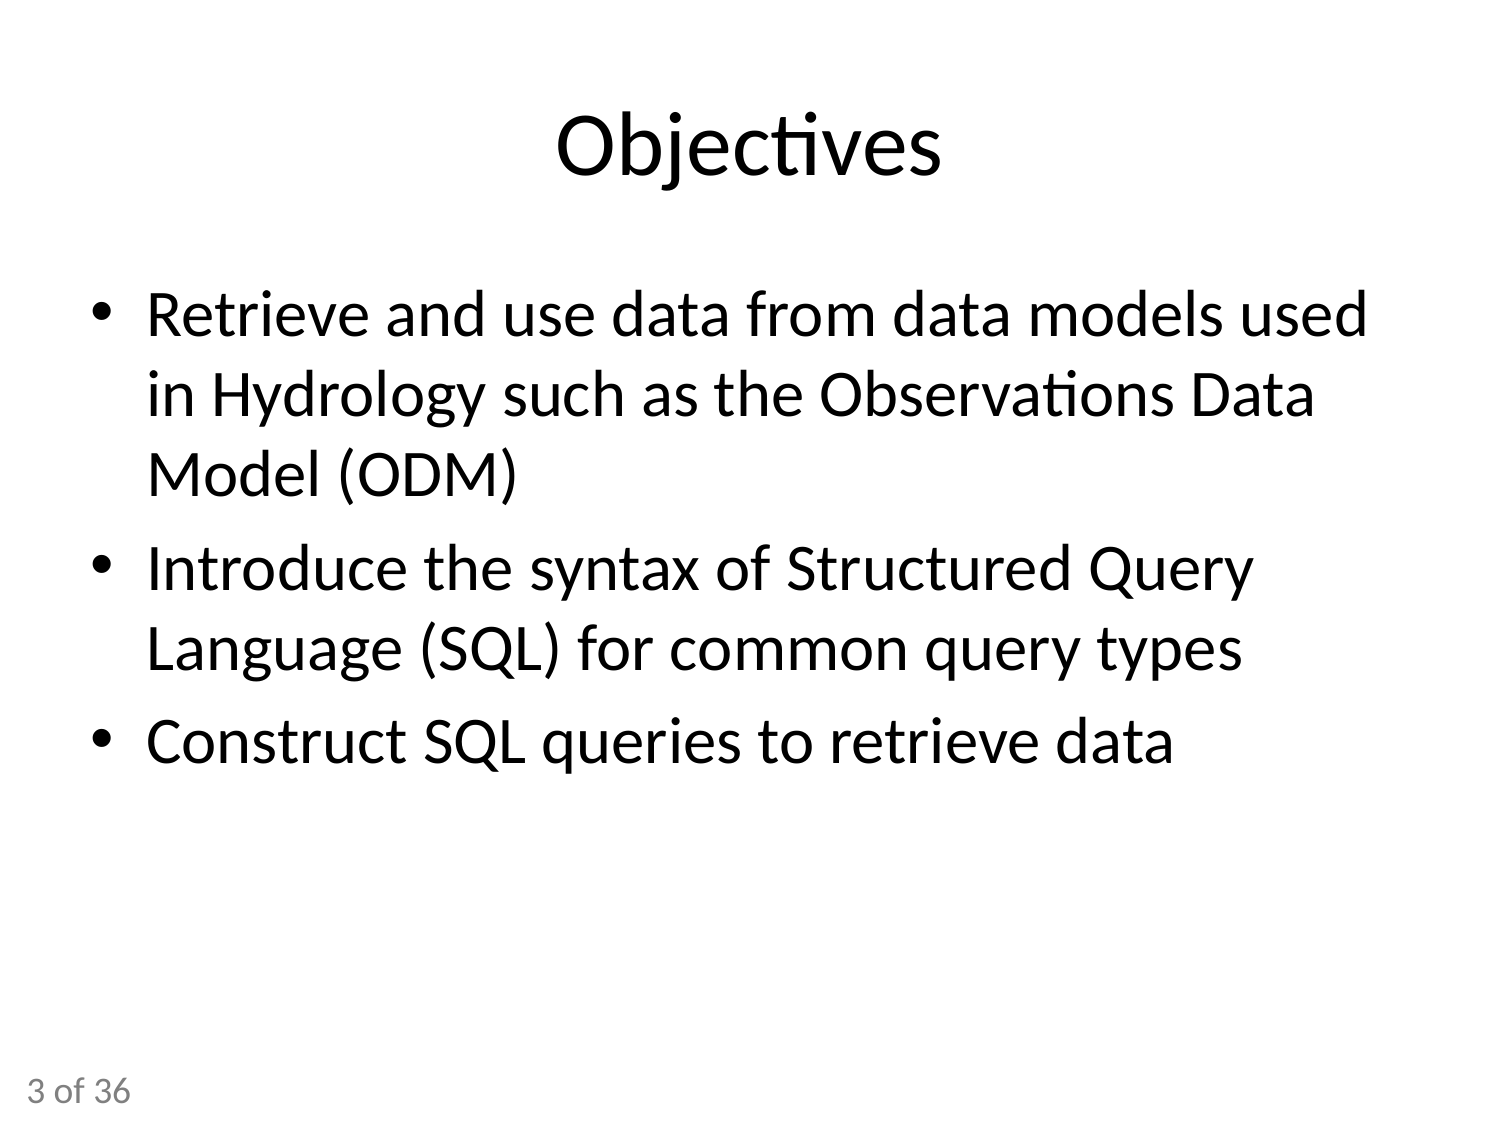

# Objectives
Retrieve and use data from data models used in Hydrology such as the Observations Data Model (ODM)
Introduce the syntax of Structured Query Language (SQL) for common query types
Construct SQL queries to retrieve data